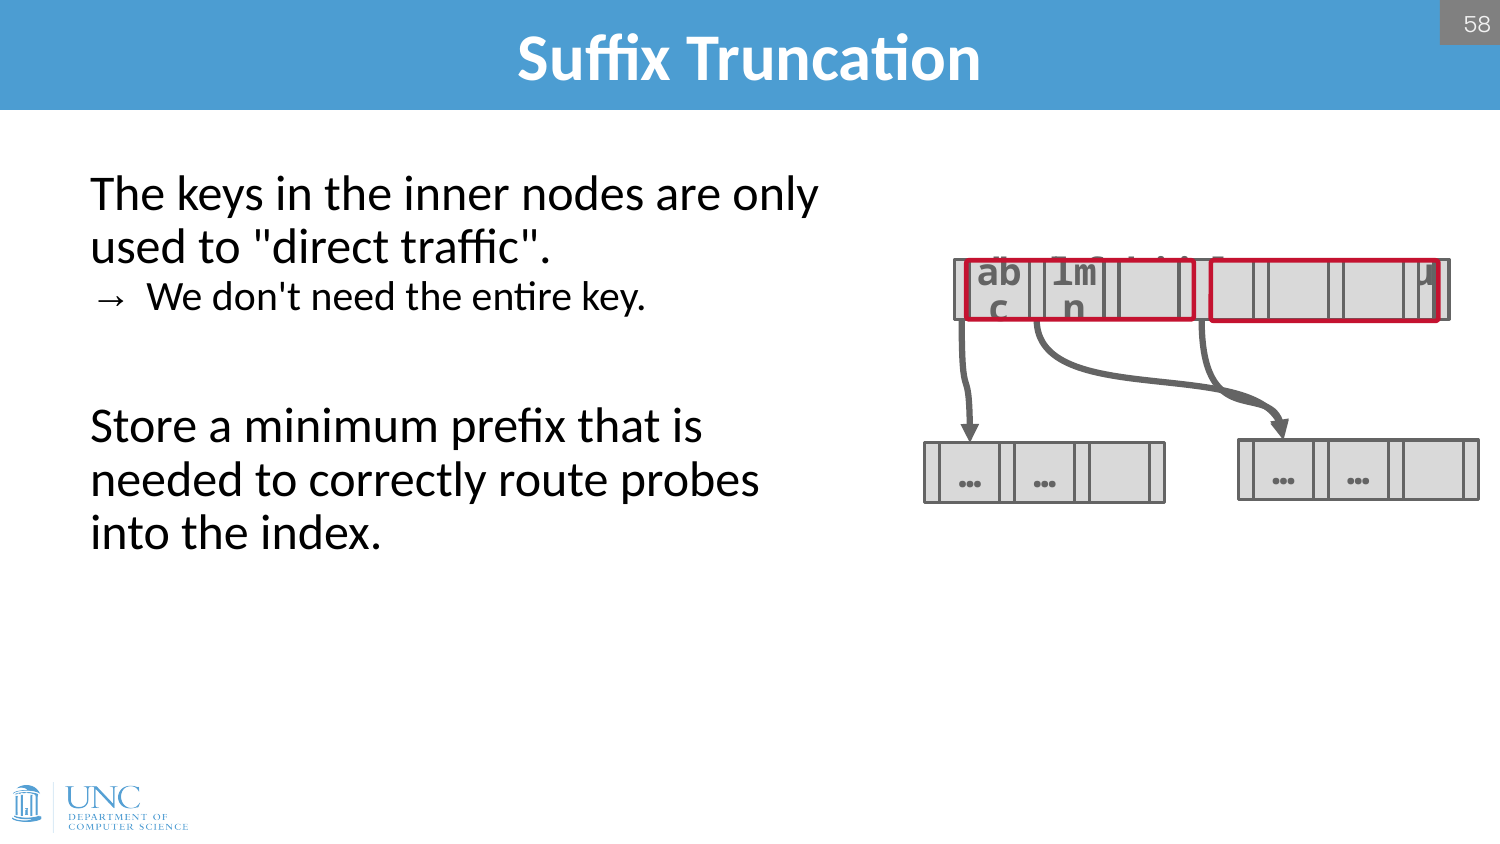

58
# Suffix Truncation
The keys in the inner nodes are only used to "direct traffic".
We don't need the entire key.

Store a minimum prefix that is needed to correctly route probes into the index.

abcdefghijk

lmnopqrstuv

abc

lmn

…

…

…

…